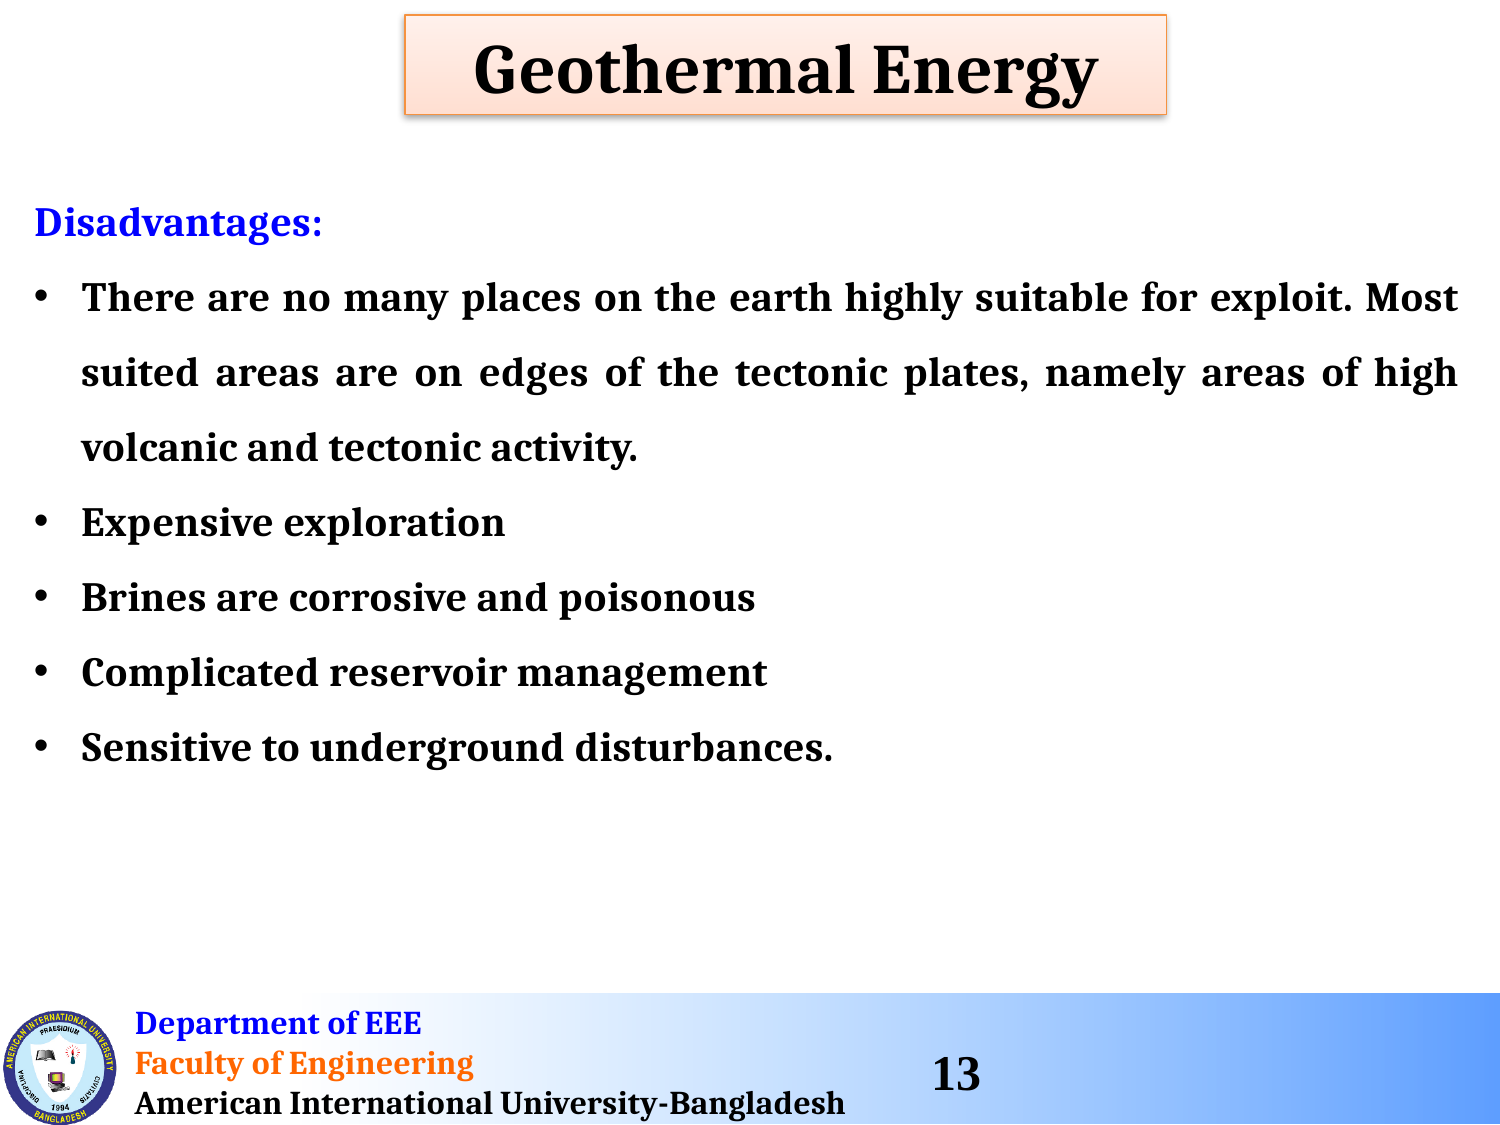

Geothermal Energy
Disadvantages:
There are no many places on the earth highly suitable for exploit. Most suited areas are on edges of the tectonic plates, namely areas of high volcanic and tectonic activity.
Expensive exploration
Brines are corrosive and poisonous
Complicated reservoir management
Sensitive to underground disturbances.
13